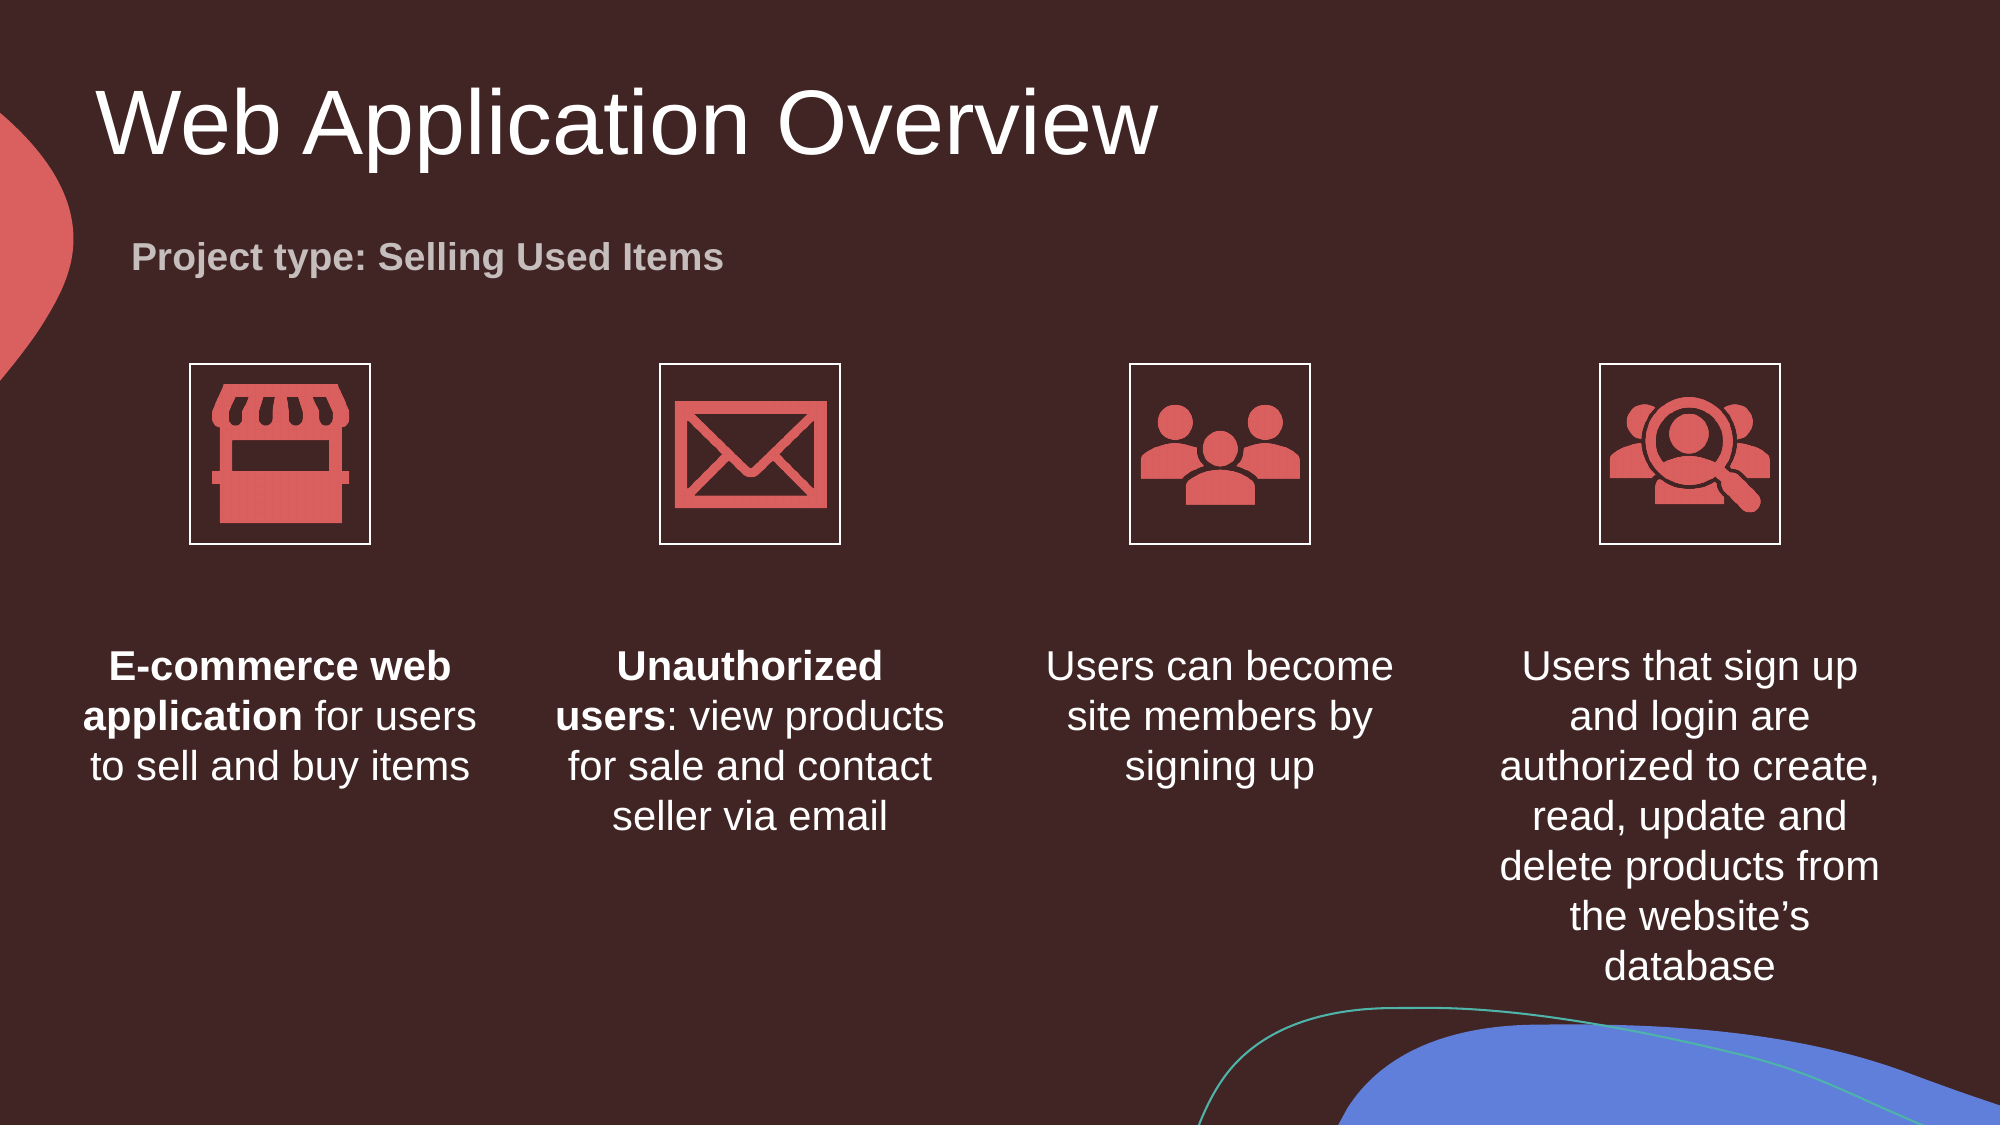

# Web Application Overview
Project type: Selling Used Items
E-commerce web application for users to sell and buy items
Unauthorized users: view products for sale and contact seller via email
Users can become site members by signing up
Users that sign up and login are authorized to create, read, update and delete products from the website’s database